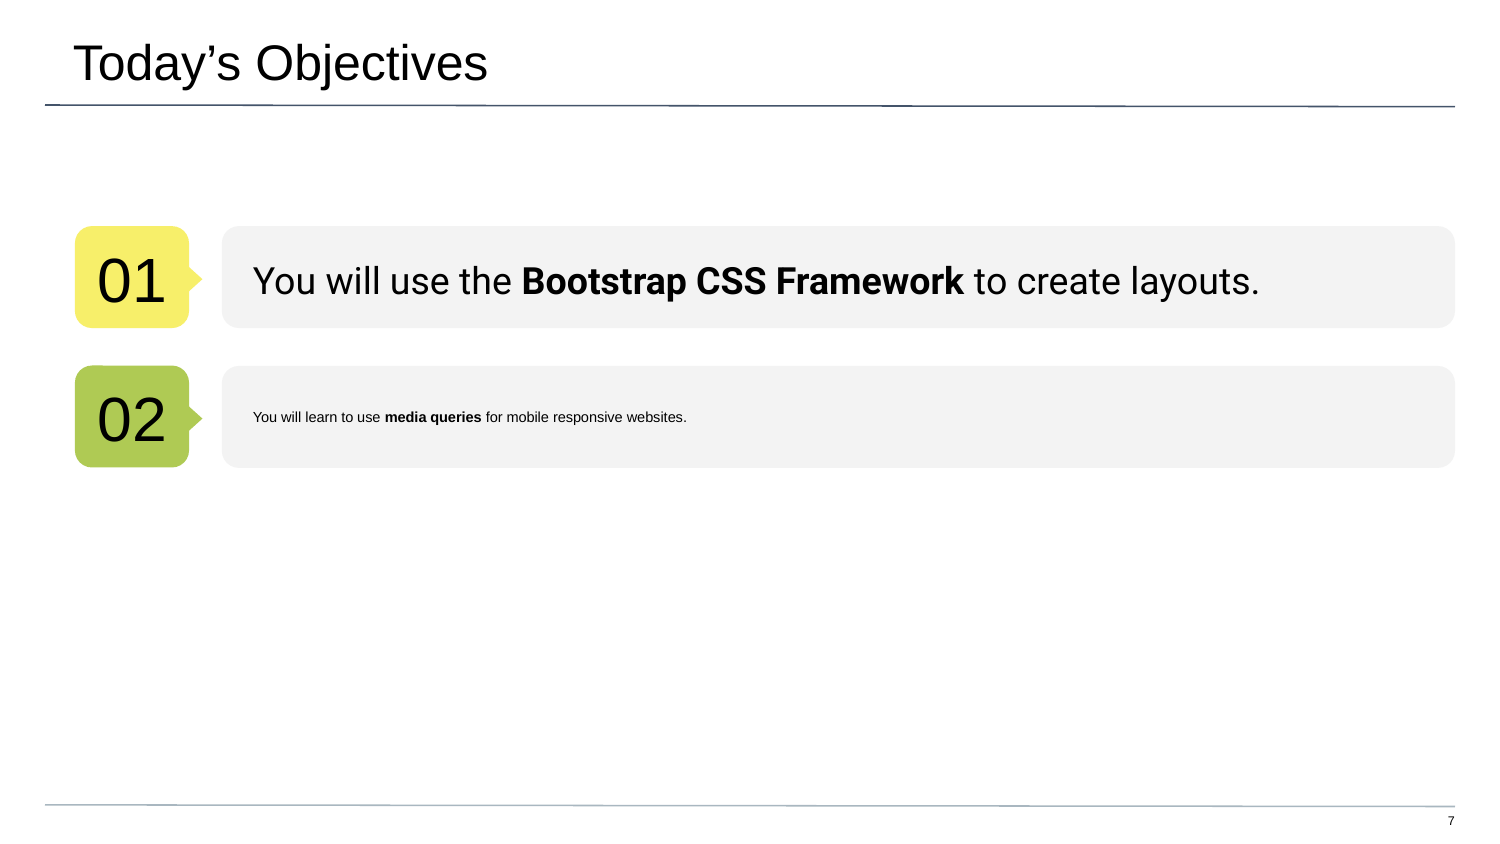

# Today’s Objectives
01

You will use the Bootstrap CSS Framework to create layouts.
02

You will learn to use media queries for mobile responsive websites.
7